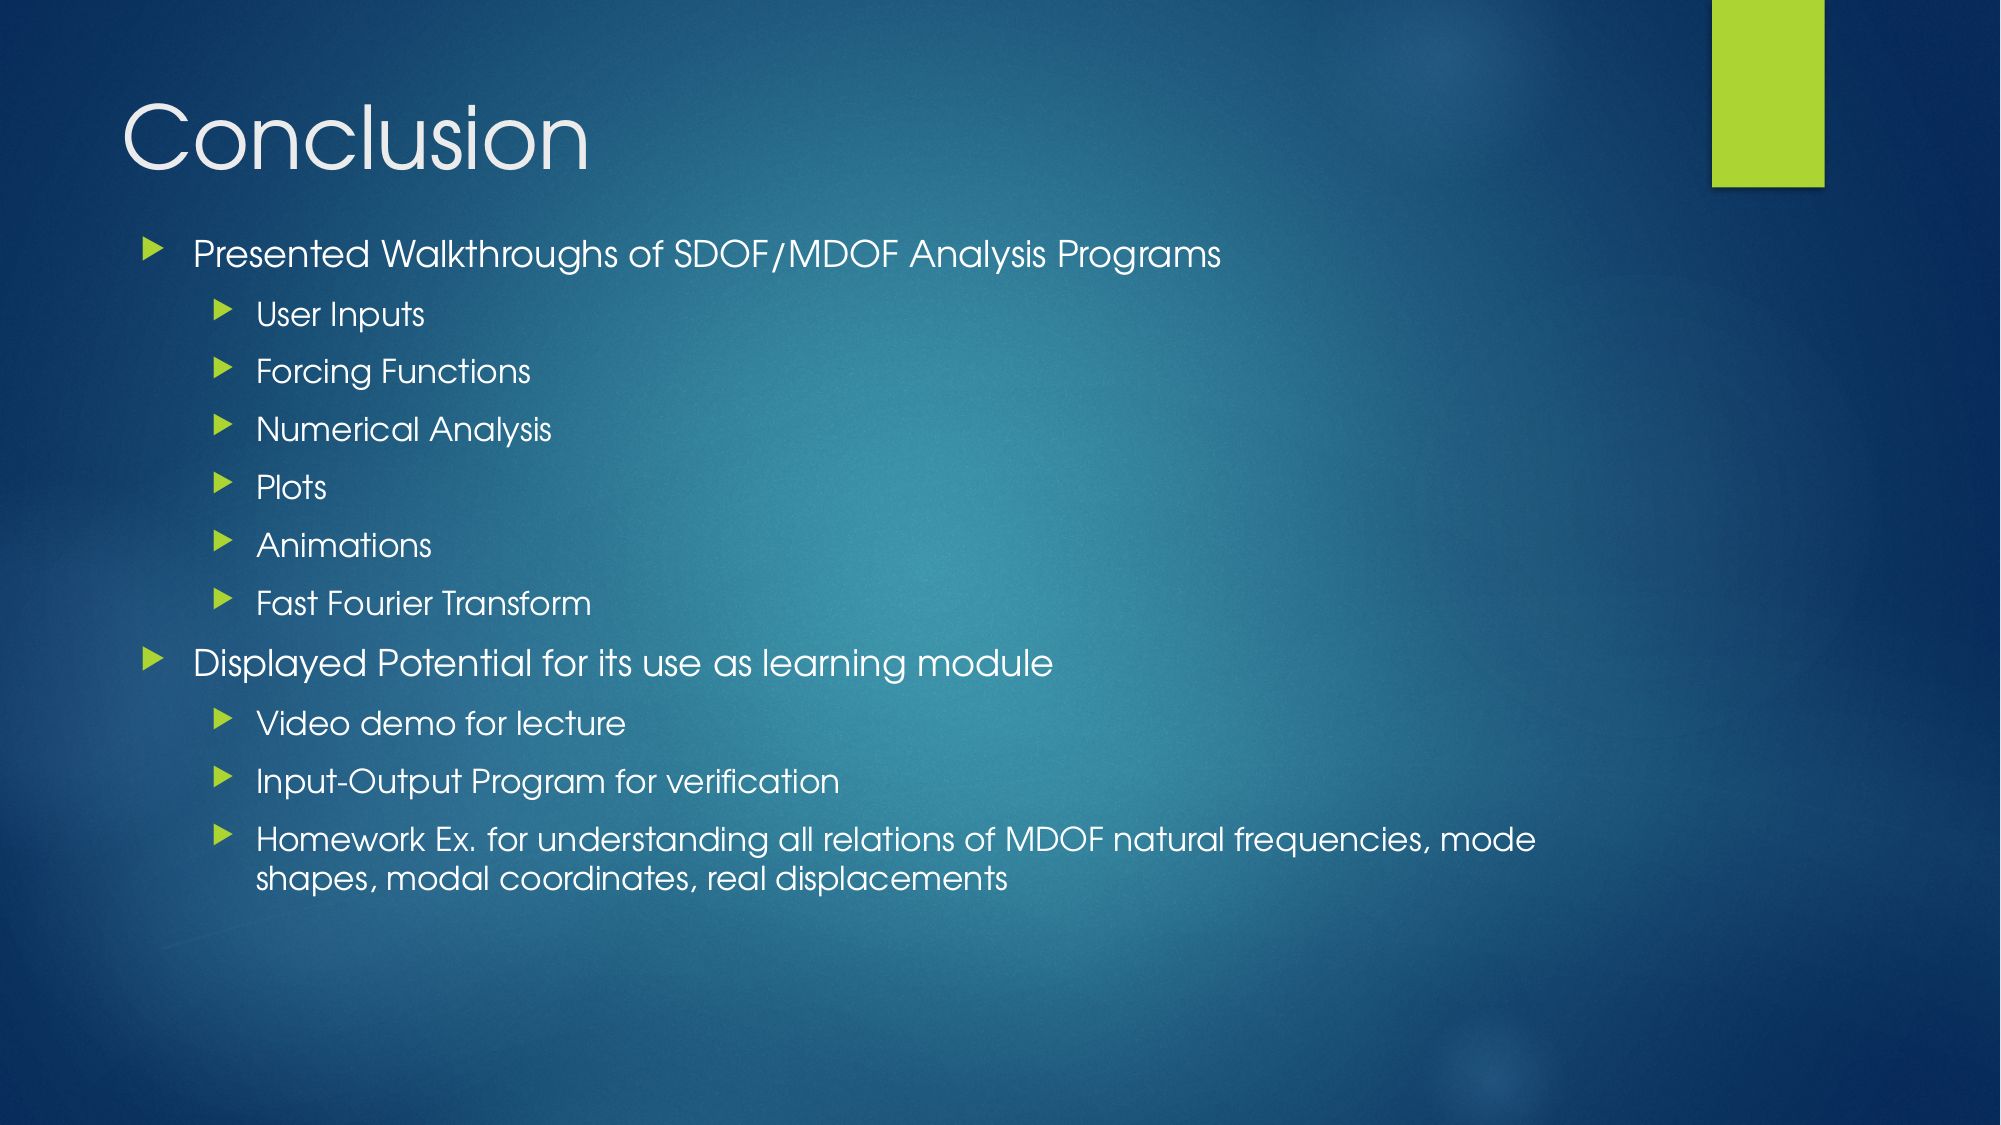

# Conclusion
Presented Walkthroughs of SDOF/MDOF Analysis Programs
User Inputs
Forcing Functions
Numerical Analysis
Plots
Animations
Fast Fourier Transform
Displayed Potential for its use as learning module
Video demo for lecture
Input-Output Program for verification
Homework Ex. for understanding all relations of MDOF natural frequencies, mode shapes, modal coordinates, real displacements